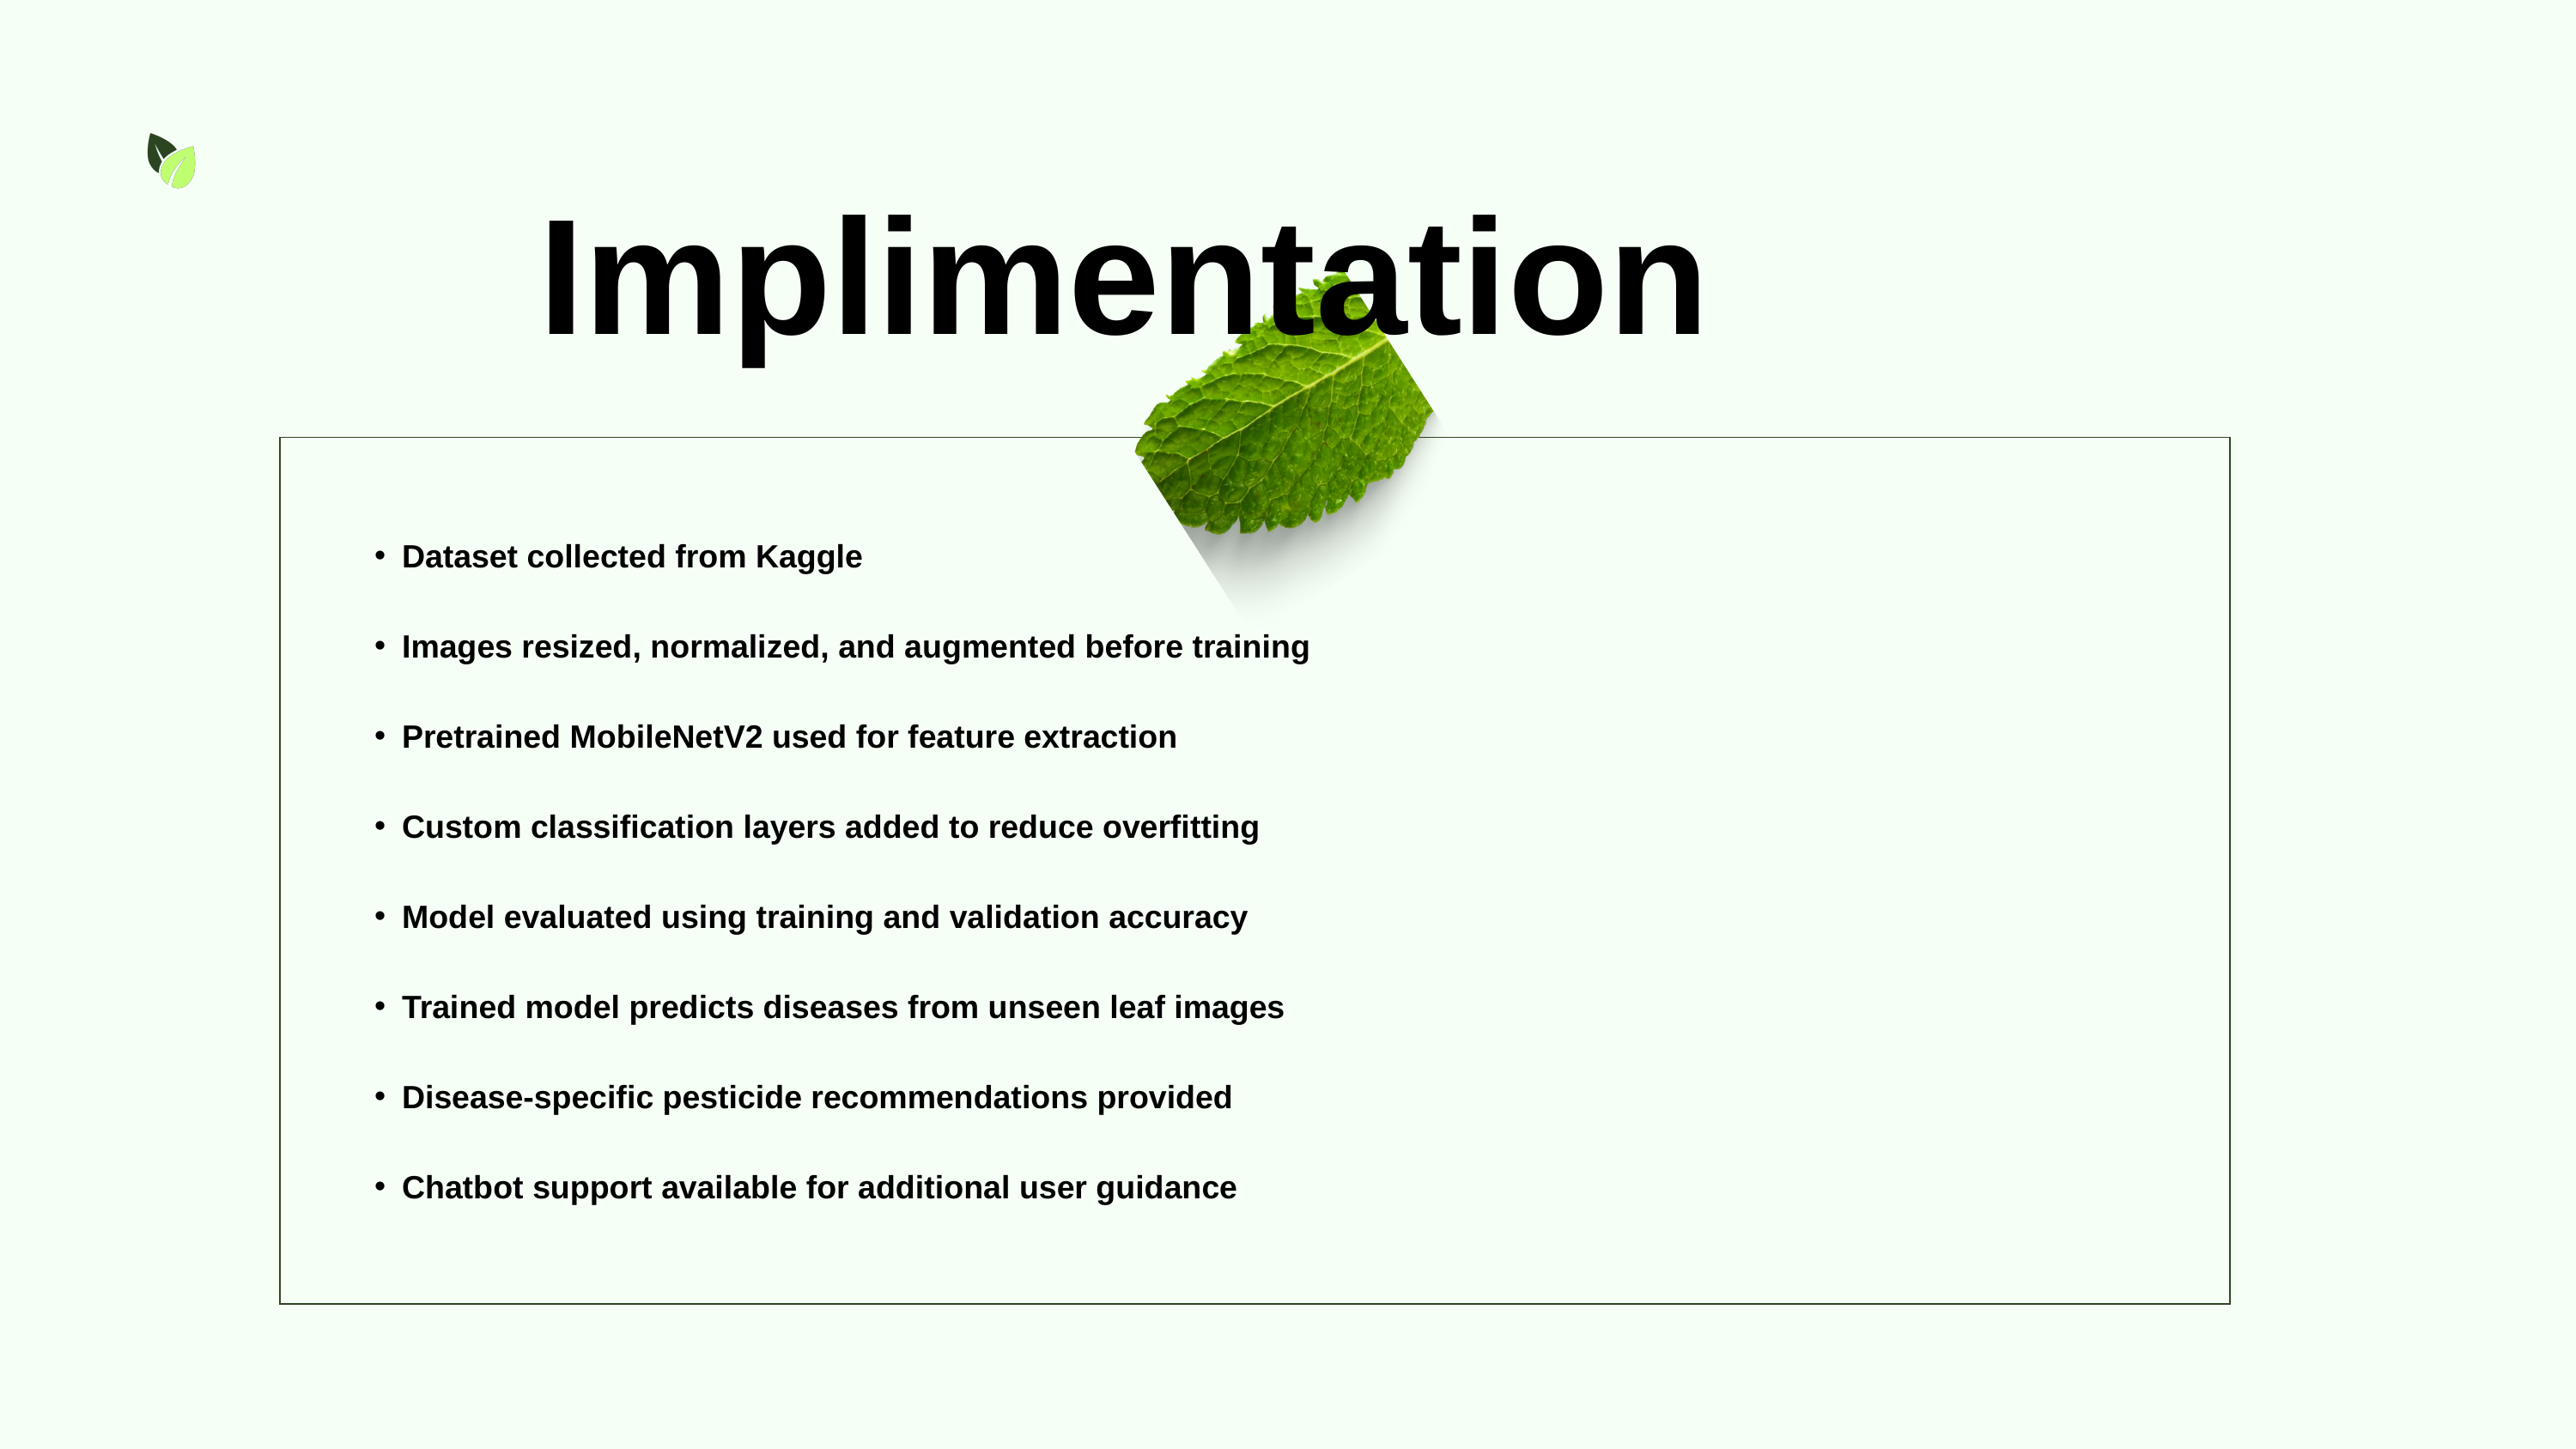

Implimentation

Dataset collected from Kaggle

Images resized, normalized, and augmented before training

Pretrained MobileNetV2 used for feature extraction

Custom classification layers added to reduce overfitting

Model evaluated using training and validation accuracy

Trained model predicts diseases from unseen leaf images

Disease-specific pesticide recommendations provided

Chatbot support available for additional user guidance